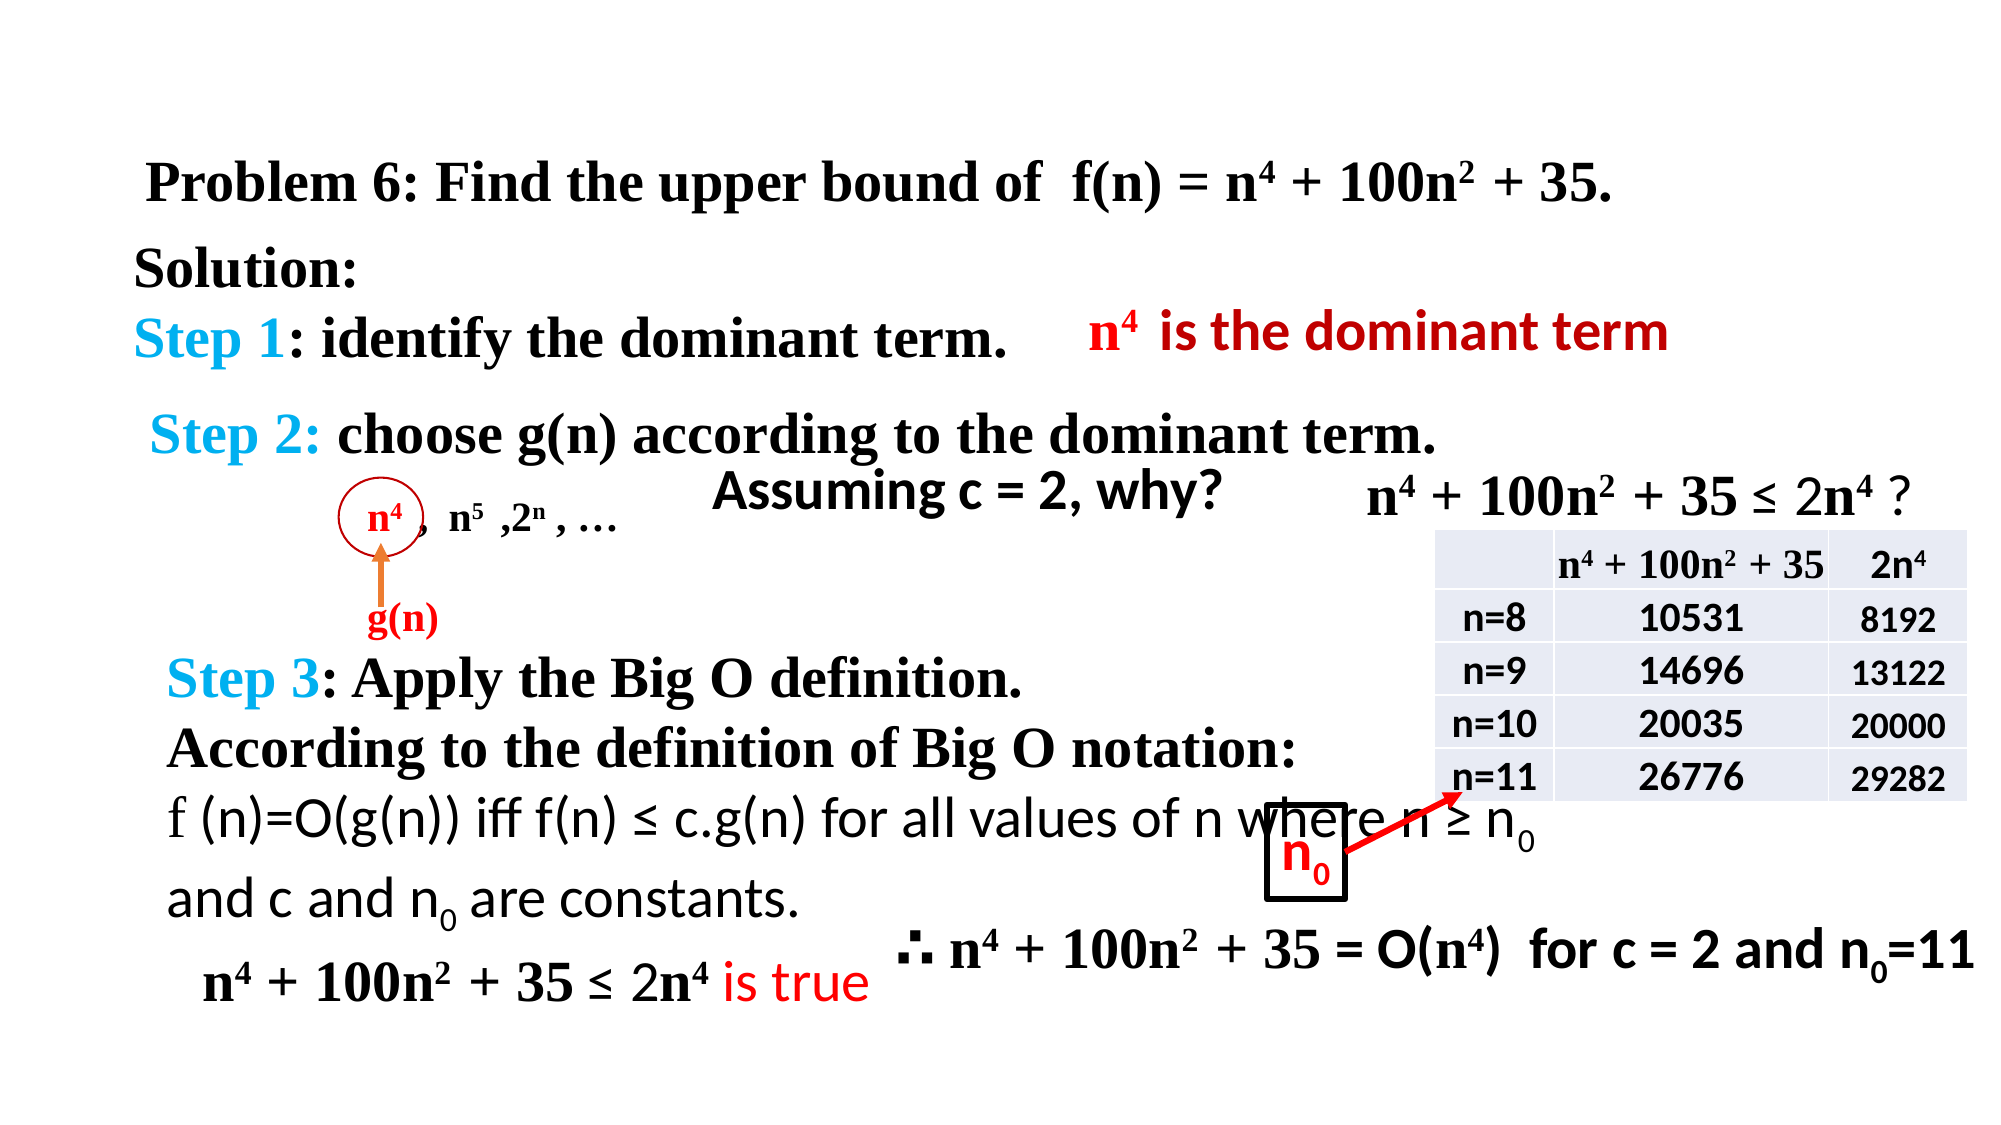

Problem 6: Find the upper bound of  f(n) = n4 + 100n2  + 35.
Solution:
Step 1: identify the dominant term.
n4  is the dominant term
Step 2: choose g(n) according to the dominant term.
Assuming c = 2, why?
n4 + 100n2  + 35 ≤ 2n4 ?

n4  ,  n5  ,2n , …

g(n)
|  | n4 + 100n2 + 35 | 2n4 |
| --- | --- | --- |
| n=8 | 10531 | 8192 |
| n=9 | 14696 | 13122 |
| n=10 | 20035 | 20000 |
| n=11 | 26776 | 29282 |
Step 3: Apply the Big O definition.
According to the definition of Big O notation:
f (n)=O(g(n)) iff f(n) ≤ c.g(n) for all values of n where n ≥ n0
and c and n0 are constants.
n0
∴ n4 + 100n2  + 35 = O(n4)  for c = 2 and n0=11
n4 + 100n2  + 35 ≤ 2n4 is true